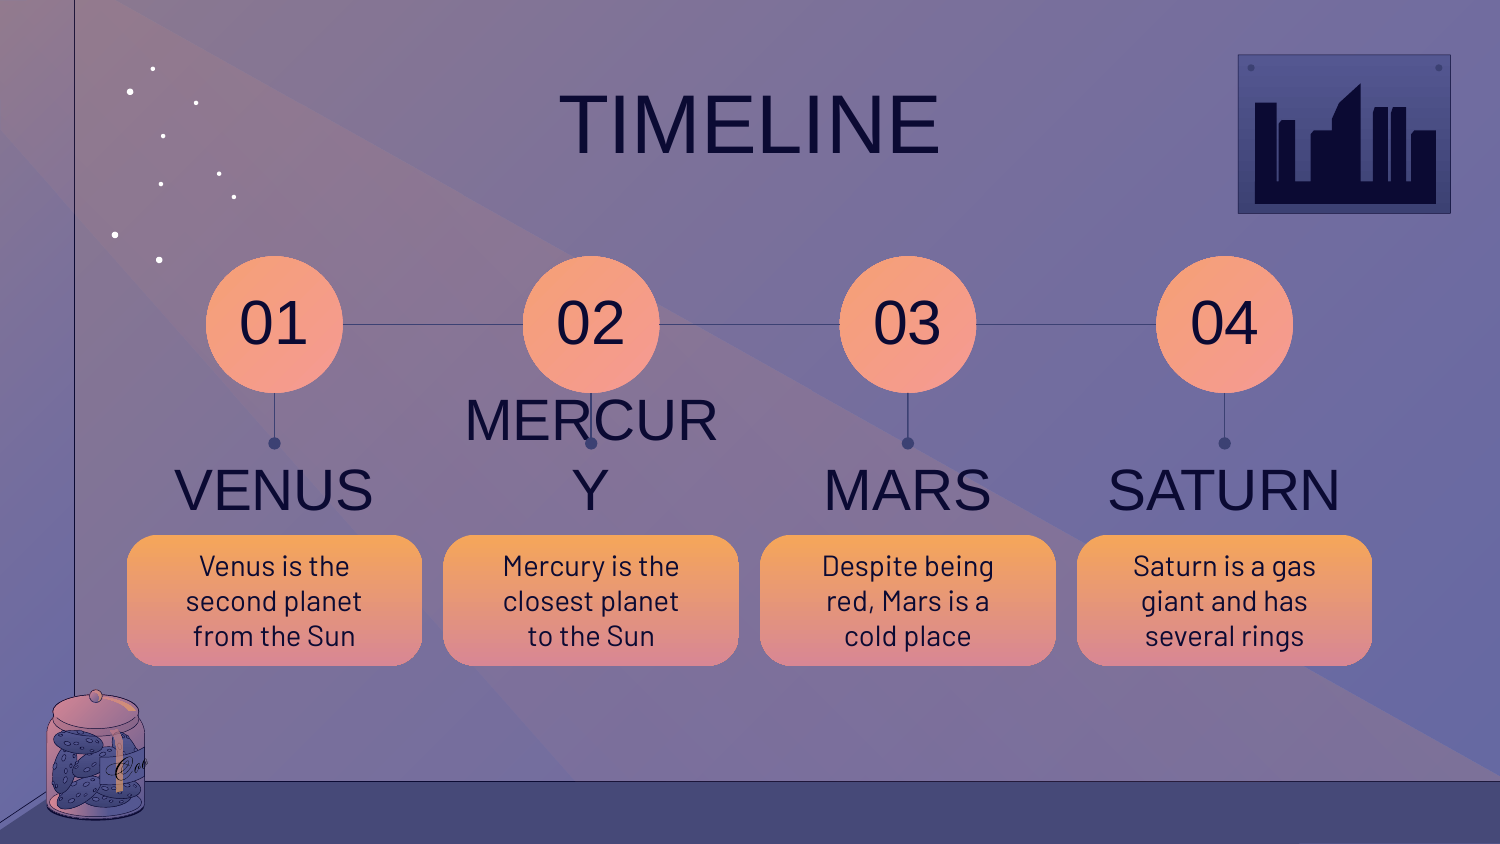

# TIMELINE

01
02
03
04
VENUS
MERCURY
MARS
SATURN

Venus is the second planet from the Sun
Mercury is the closest planet to the Sun
Despite being red, Mars is a cold place
Saturn is a gas giant and has several rings